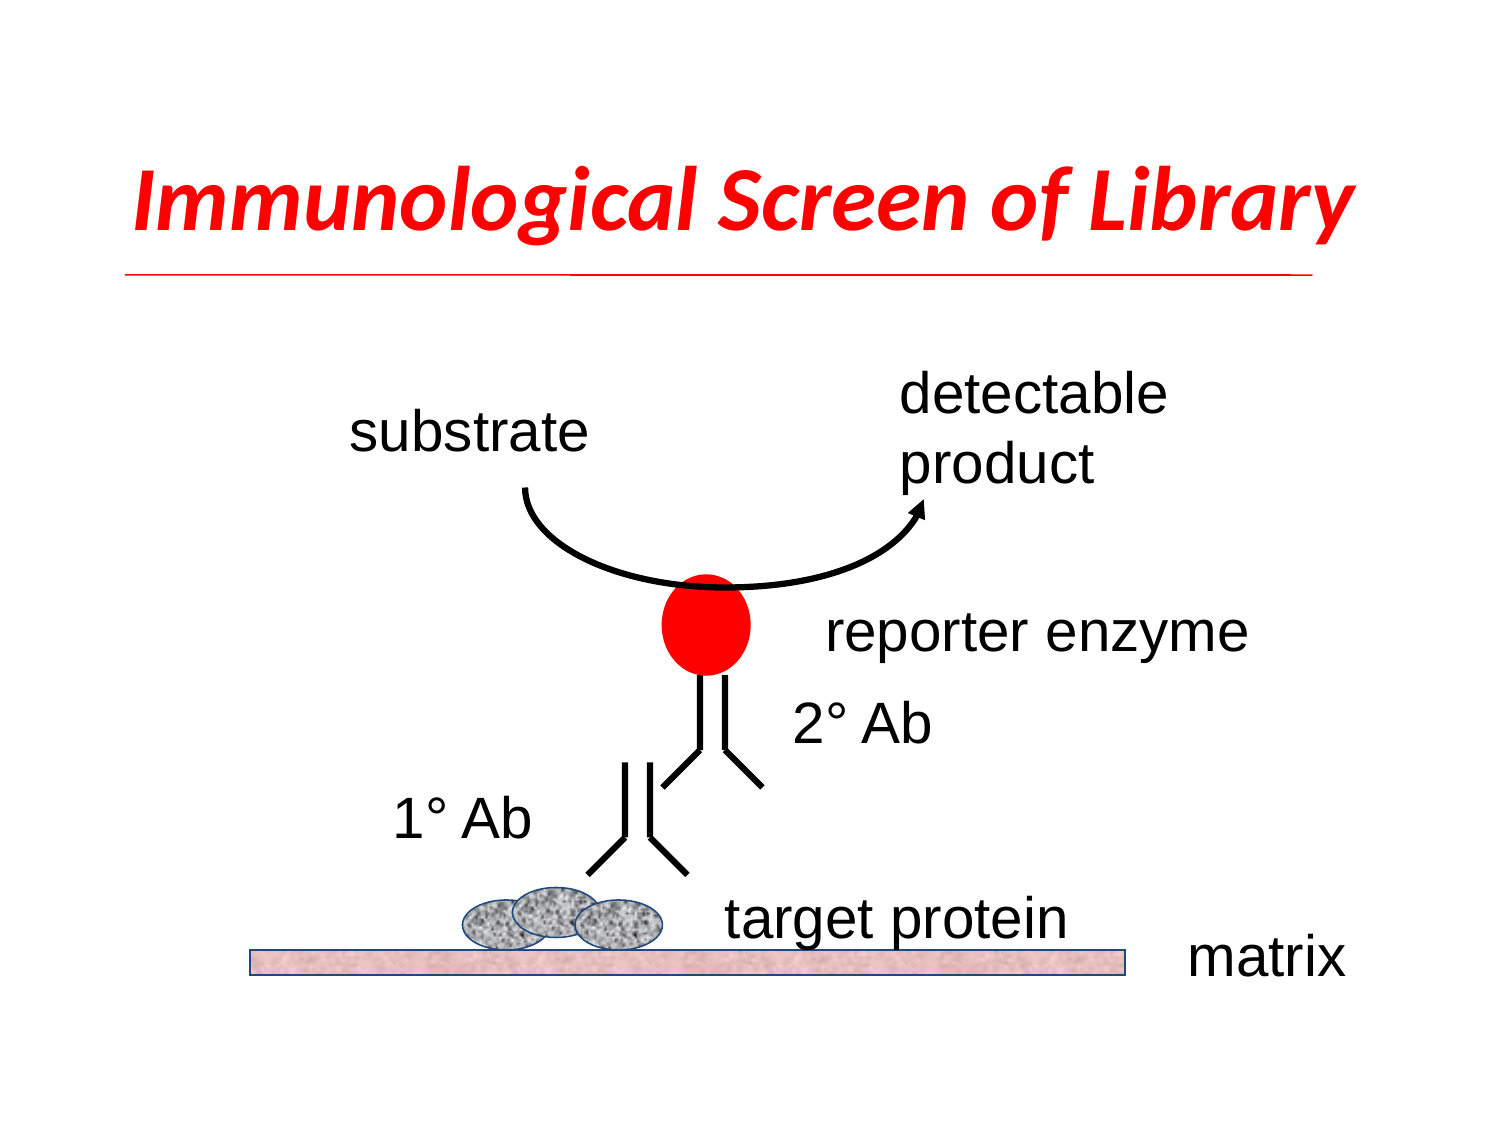

# Immunological Screen of Library

detectable
product
substrate

reporter enzyme

2° Ab

1° Ab
target protein

matrix